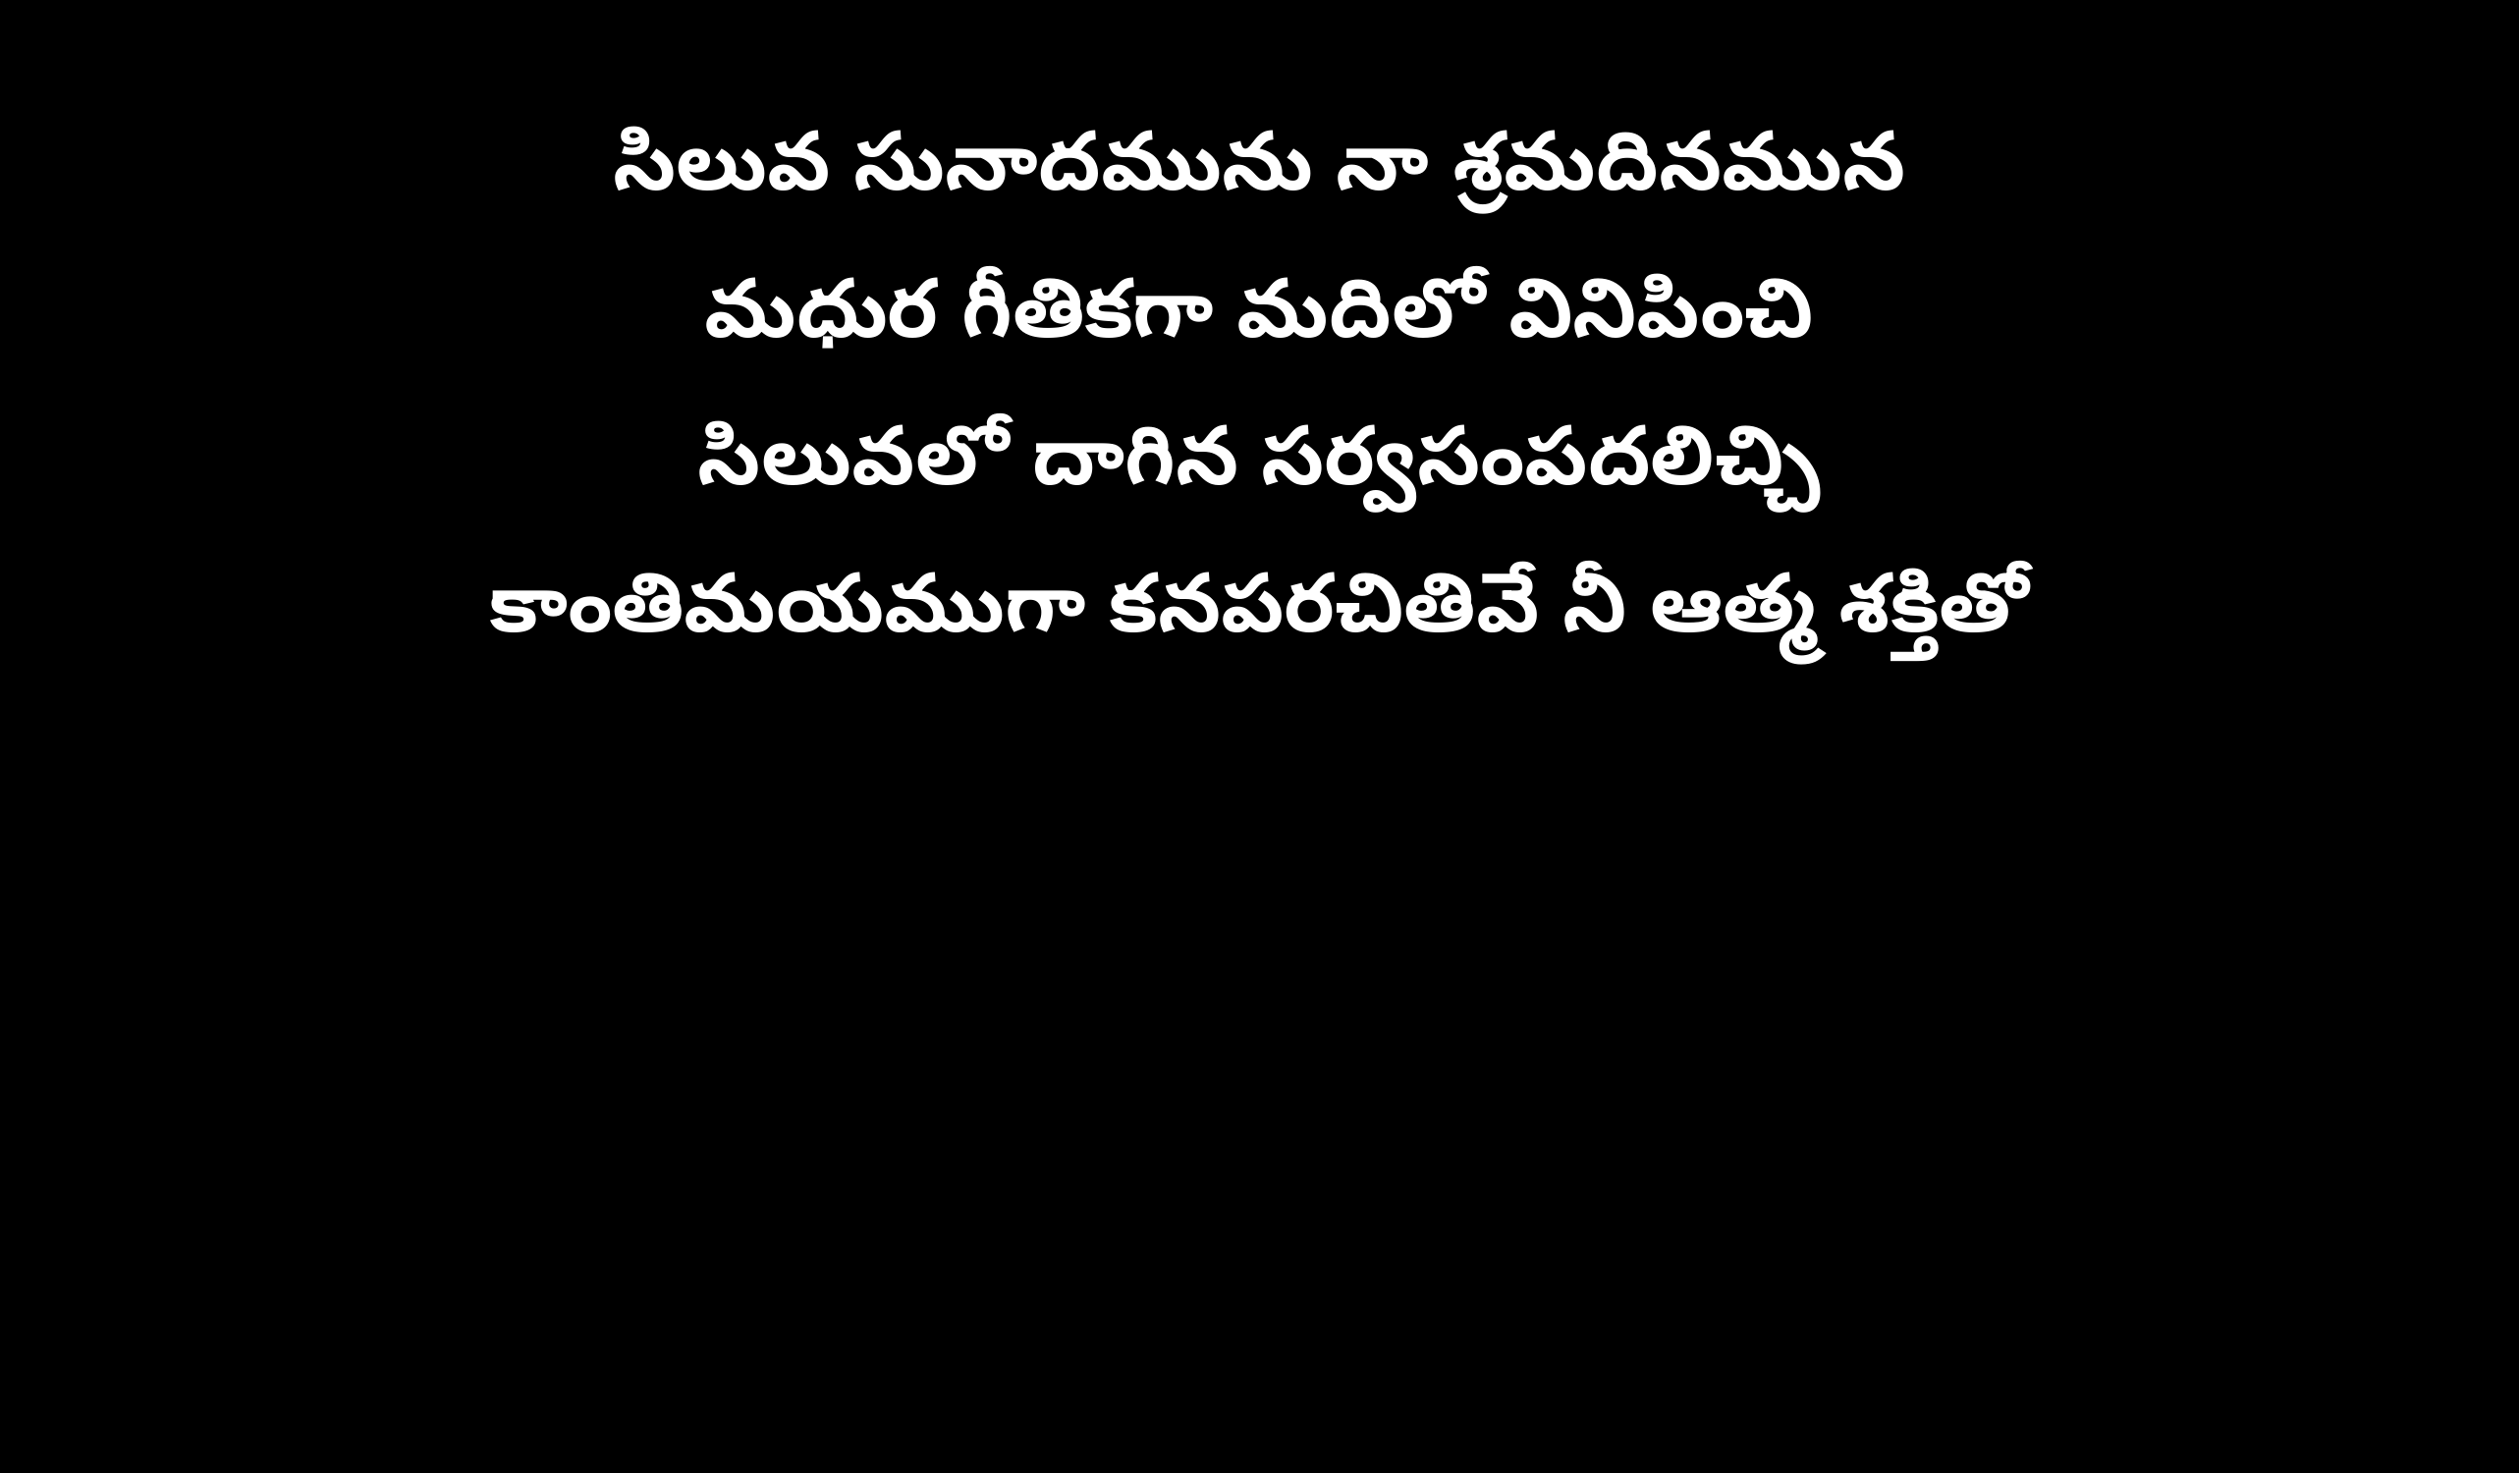

సిలువ సునాదమును నా శ్రమదినమున
మధుర గీతికగా మదిలో వినిపించి
సిలువలో దాగిన సర్వసంపదలిచ్చి
కాంతిమయముగా కనపరచితివే నీ ఆత్మ శక్తితో